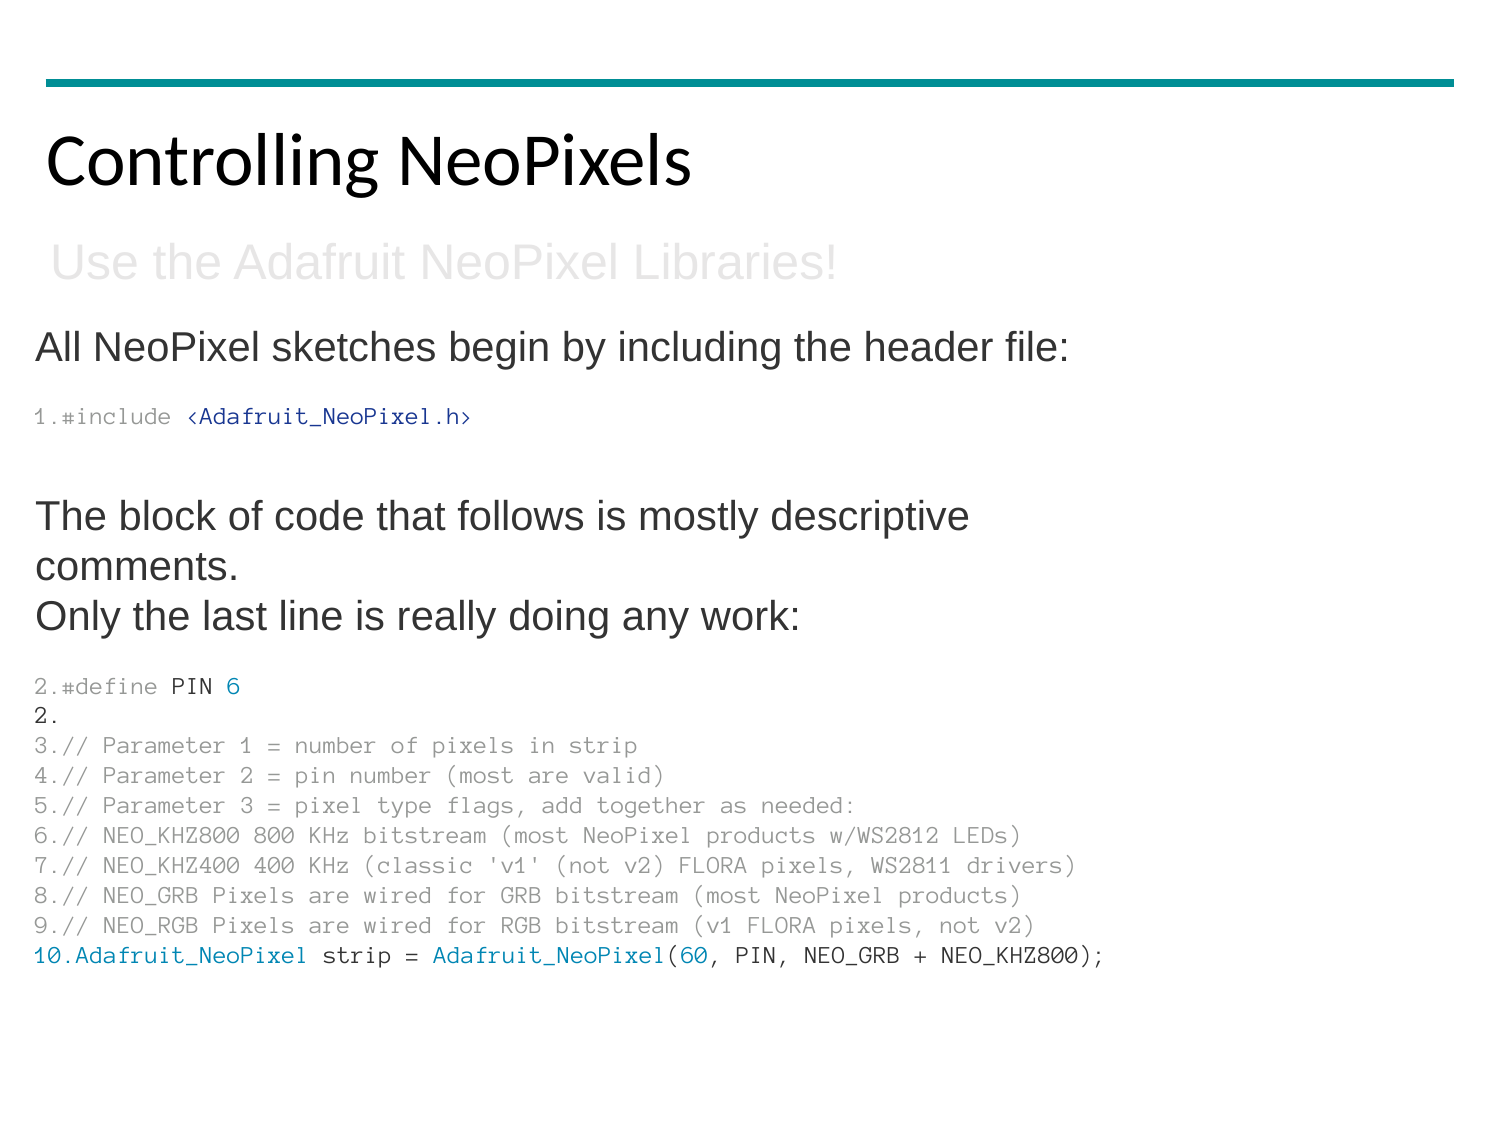

# Controlling NeoPixels
Use the Adafruit NeoPixel Libraries!
All NeoPixel sketches begin by including the header file:

#include <Adafruit_NeoPixel.h>

The block of code that follows is mostly descriptive comments.
Only the last line is really doing any work:

#define PIN 6

// Parameter 1 = number of pixels in strip
// Parameter 2 = pin number (most are valid)
// Parameter 3 = pixel type flags, add together as needed:
// NEO_KHZ800 800 KHz bitstream (most NeoPixel products w/WS2812 LEDs)
// NEO_KHZ400 400 KHz (classic 'v1' (not v2) FLORA pixels, WS2811 drivers)
// NEO_GRB Pixels are wired for GRB bitstream (most NeoPixel products)
// NEO_RGB Pixels are wired for RGB bitstream (v1 FLORA pixels, not v2)
Adafruit_NeoPixel strip = Adafruit_NeoPixel(60, PIN, NEO_GRB + NEO_KHZ800);